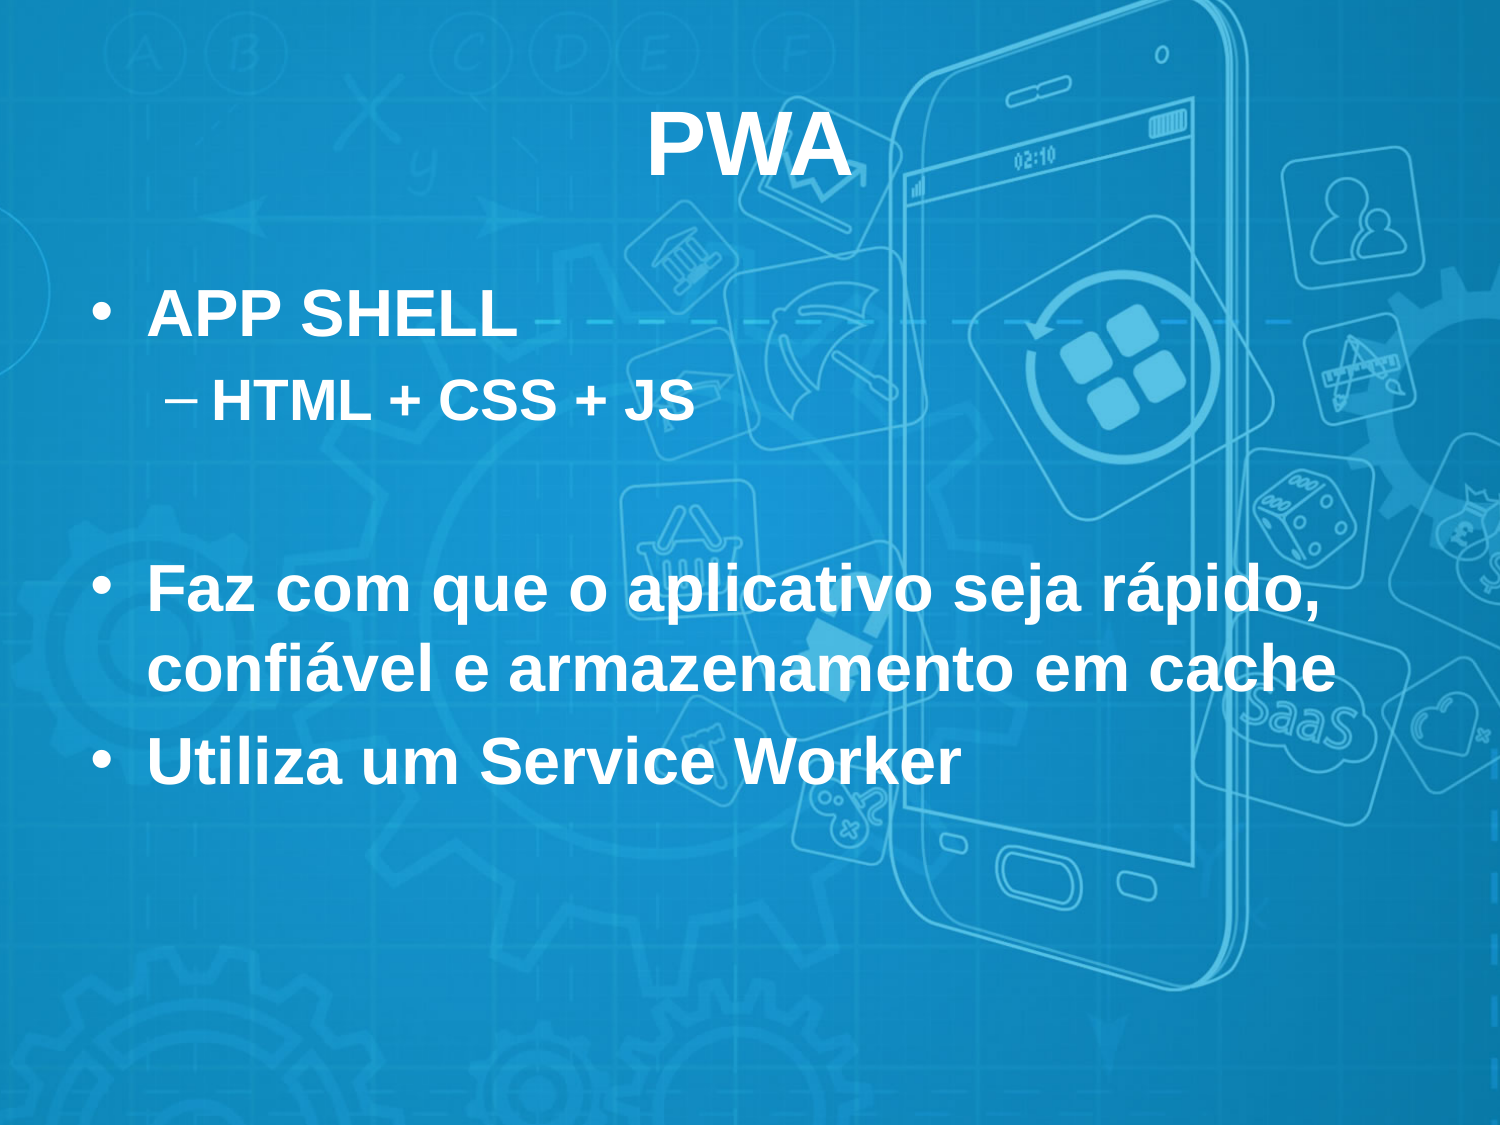

# PWA
APP SHELL
HTML + CSS + JS

Faz com que o aplicativo seja rápido, confiável e armazenamento em cache
Utiliza um Service Worker